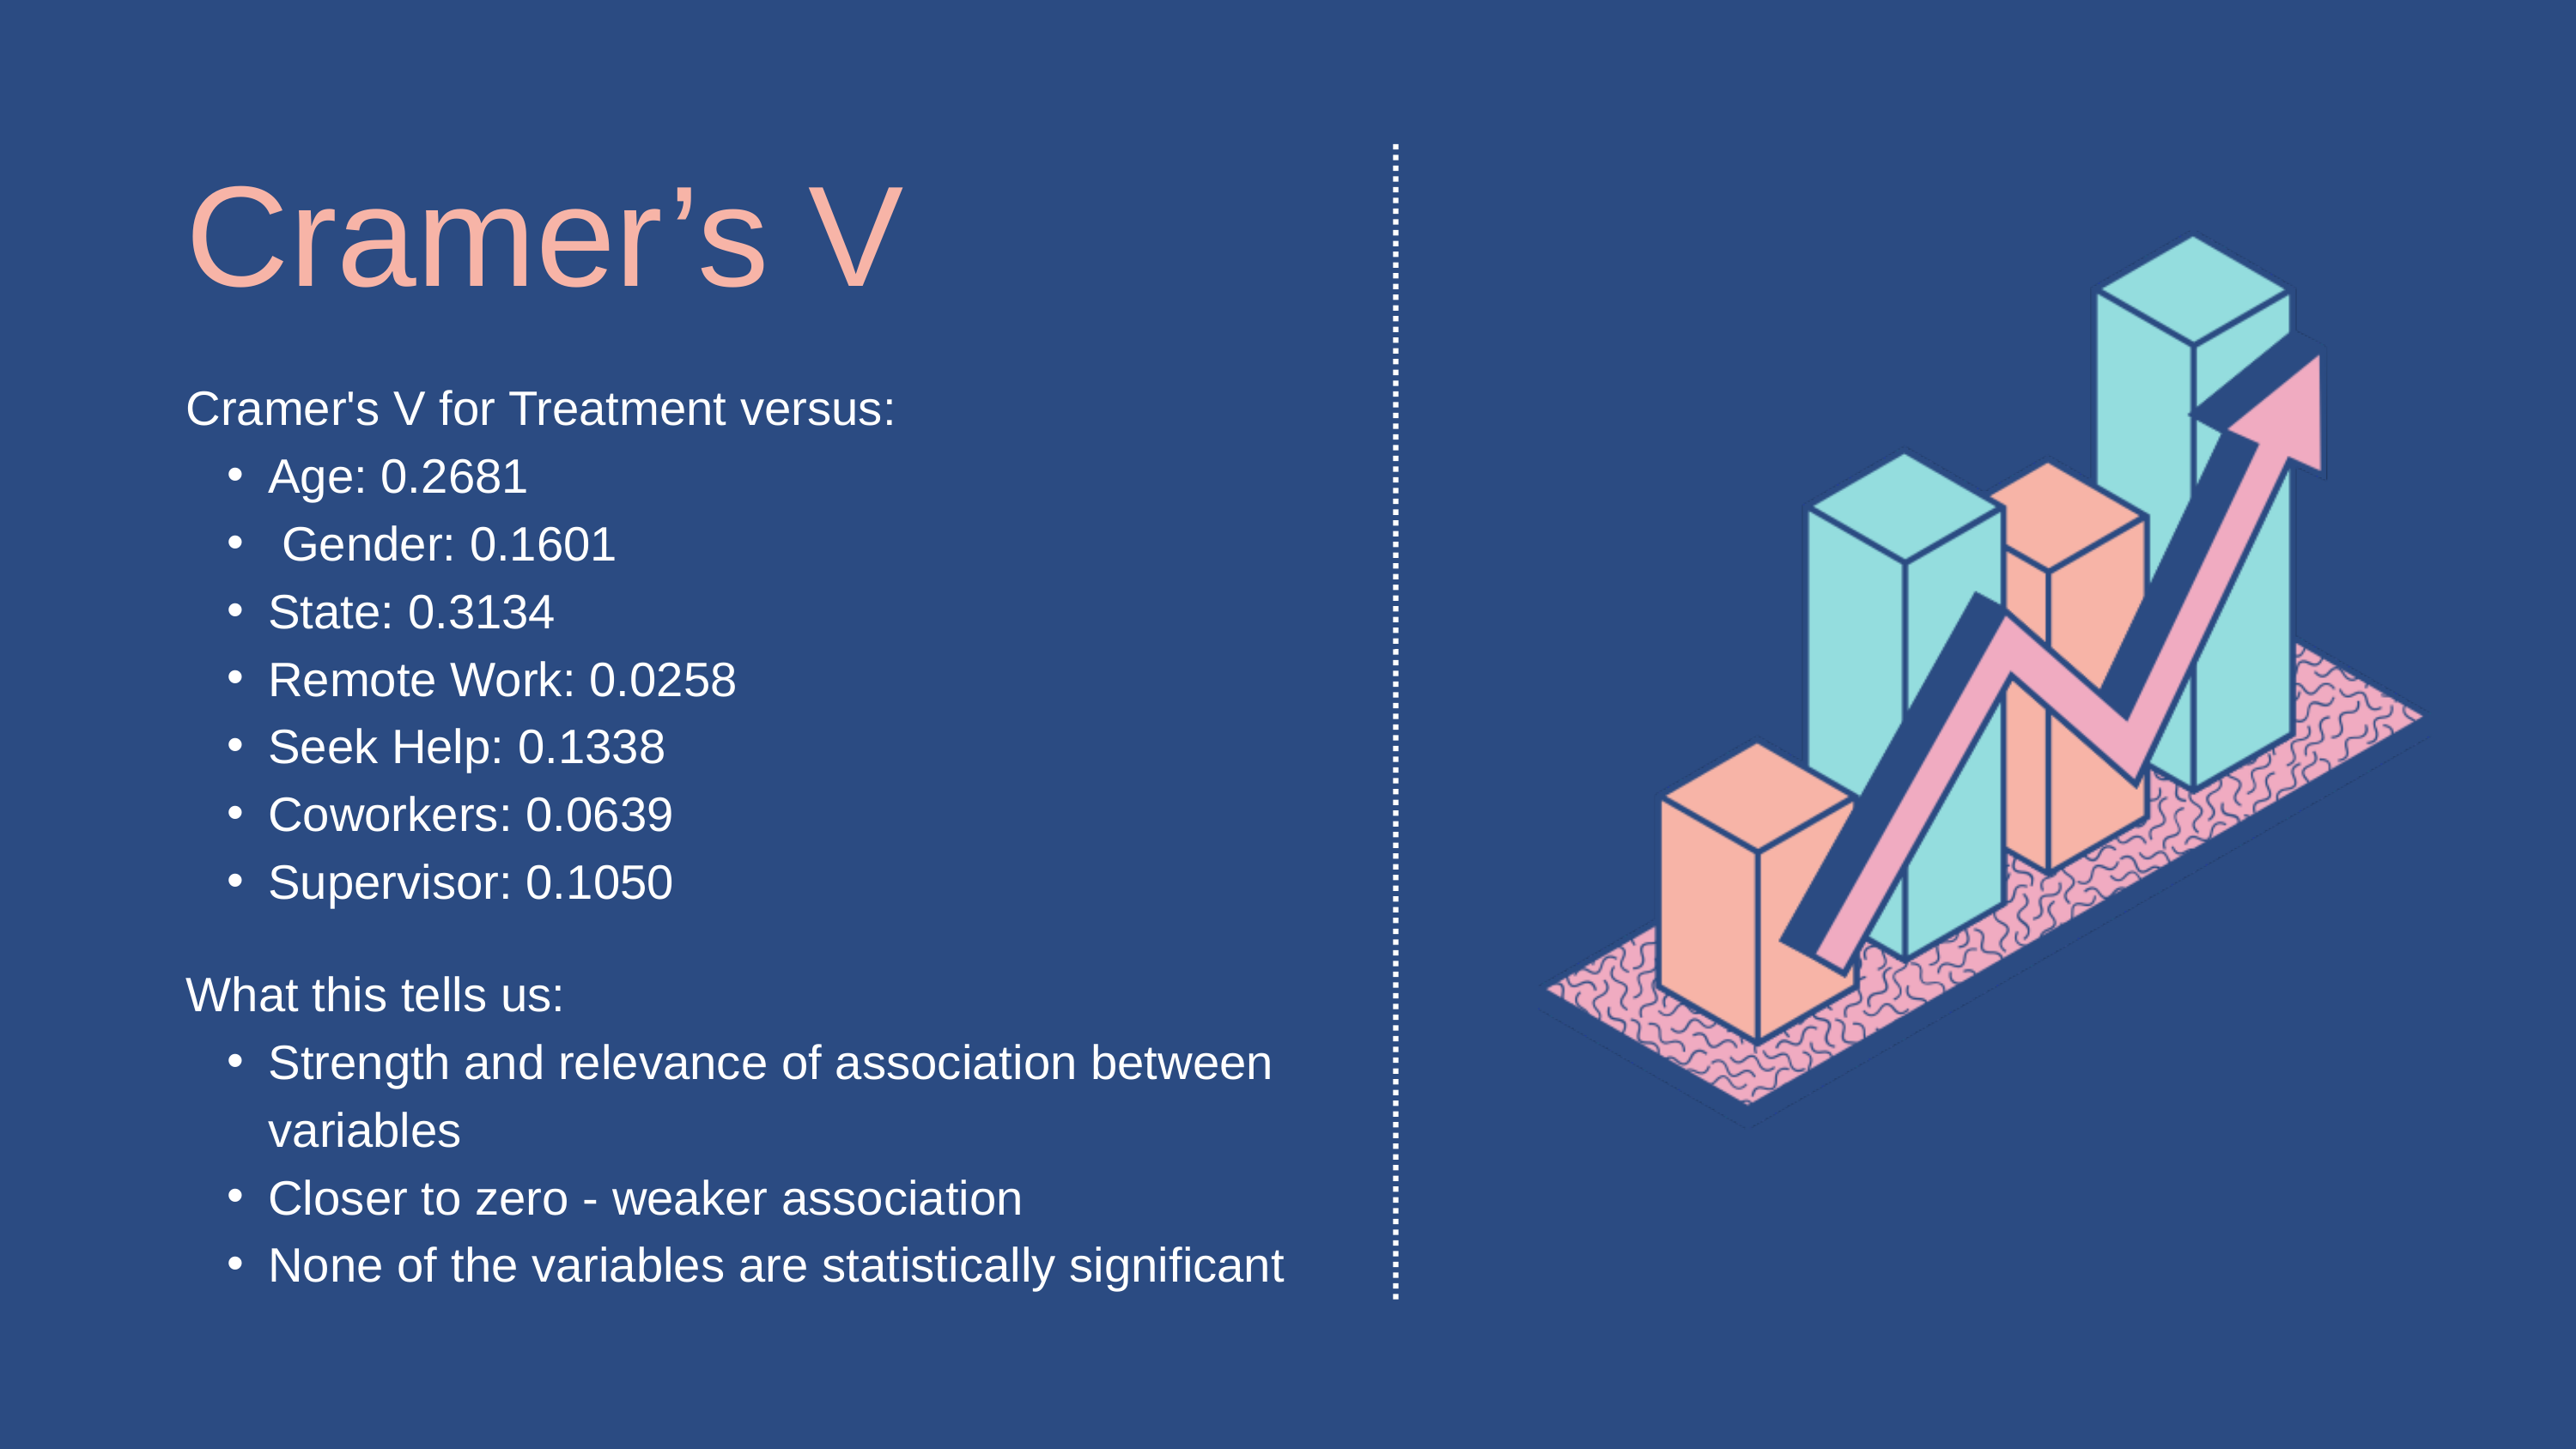

Cramer’s V

Cramer's V for Treatment versus:
Age: 0.2681
 Gender: 0.1601
State: 0.3134
Remote Work: 0.0258
Seek Help: 0.1338
Coworkers: 0.0639
Supervisor: 0.1050
What this tells us:
Strength and relevance of association between variables
Closer to zero - weaker association
None of the variables are statistically significant